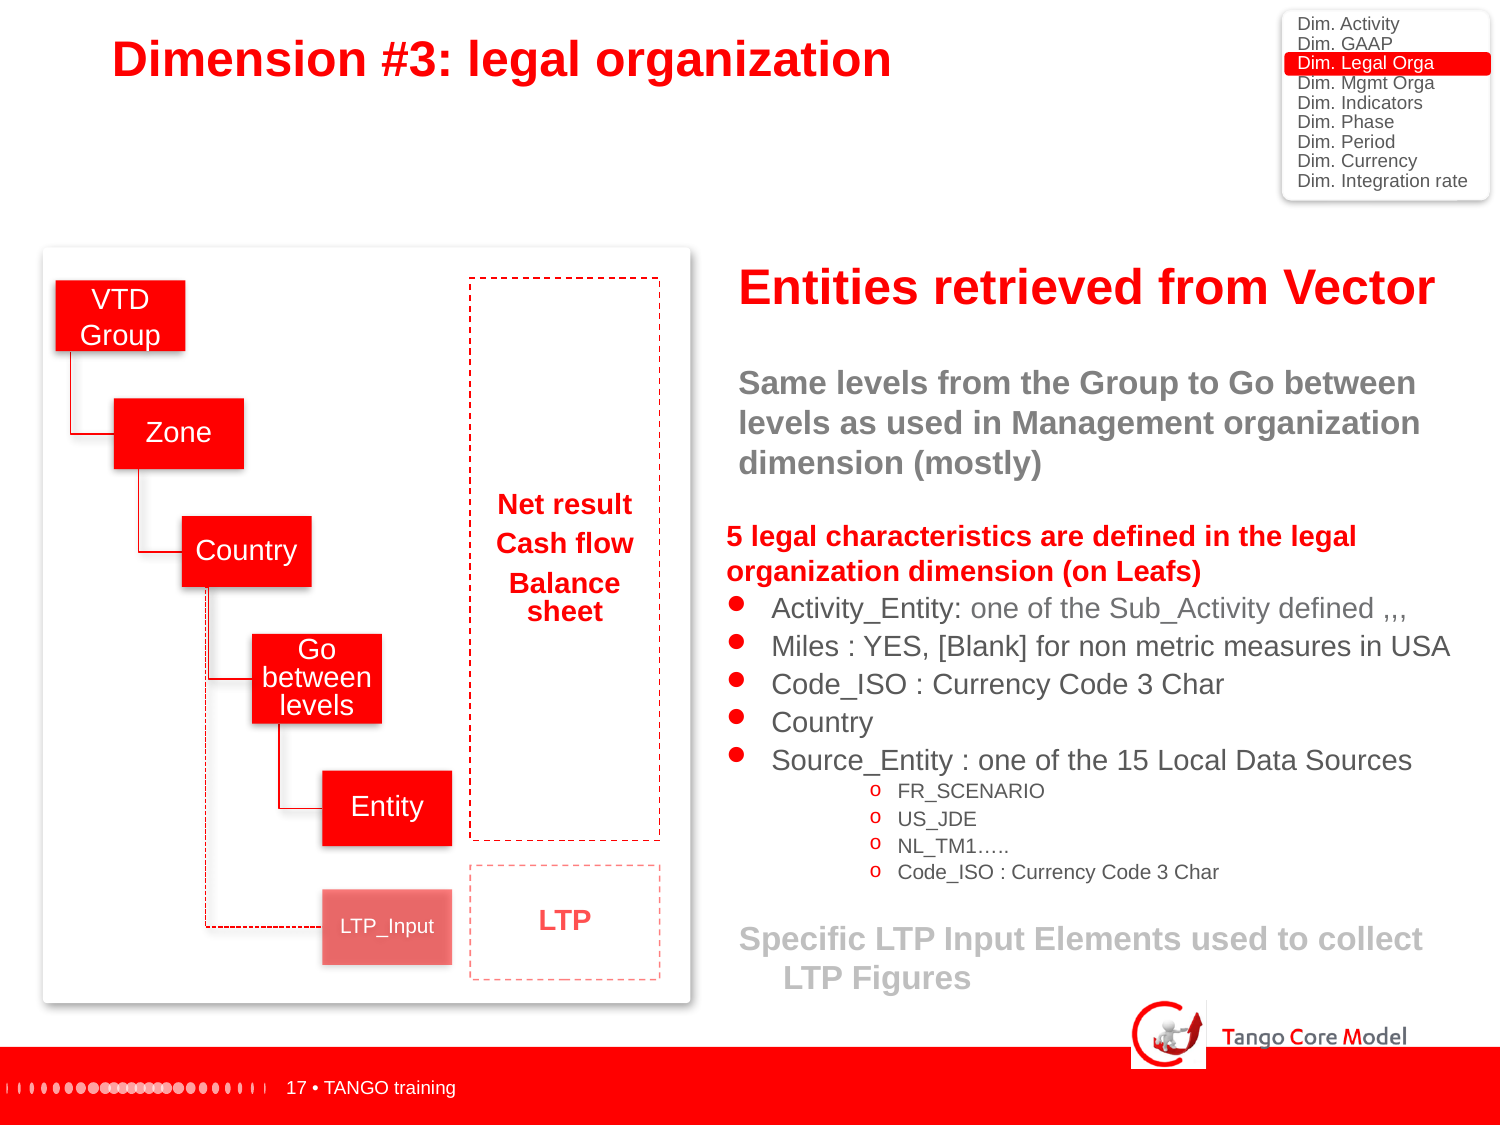

Dim. Activity
Dim. GAAP
Dim. Legal Orga
Dim. Mgmt Orga
Dim. Indicators
Dim. Phase
Dim. Period
Dim. Currency
Dim. Integration rate

Dimension #3: legal organization

Entities retrieved from Vector

Same levels from the Group to Go between levels as used in Management organization dimension (mostly)

Specific LTP Input Elements used to collect LTP Figures
Net result
Cash flow
Balance sheet
VTD Group
Zone
5 legal characteristics are defined in the legal organization dimension (on Leafs)
Activity_Entity: one of the Sub_Activity defined ,,,
Miles : YES, [Blank] for non metric measures in USA
Code_ISO : Currency Code 3 Char
Country
Source_Entity : one of the 15 Local Data Sources
FR_SCENARIO
US_JDE
NL_TM1…..
Code_ISO : Currency Code 3 Char

Country
Go between levels
Entity
LTP
LTP_Input
17 •
 TANGO training